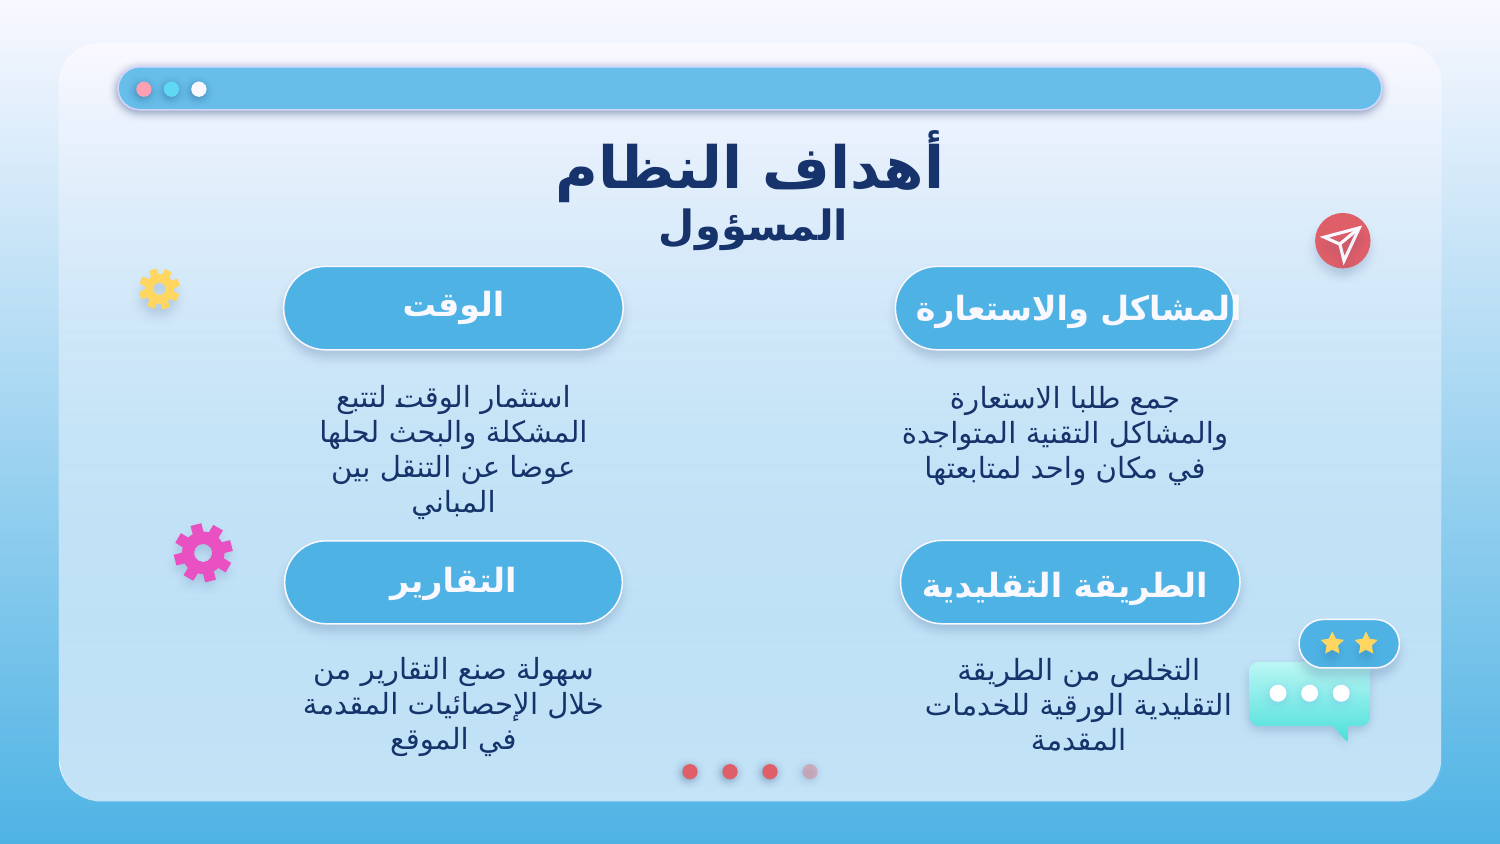

أهداف النظام
المسؤول

الوقت
# المشاكل والاستعارة

استثمار الوقت لتتبع المشكلة والبحث لحلها عوضا عن التنقل بين المباني
جمع طلبا الاستعارة والمشاكل التقنية المتواجدة في مكان واحد لمتابعتها
التقارير

الطريقة التقليدية

سهولة صنع التقارير من خلال الإحصائيات المقدمة في الموقع
التخلص من الطريقة التقليدية الورقية للخدمات المقدمة